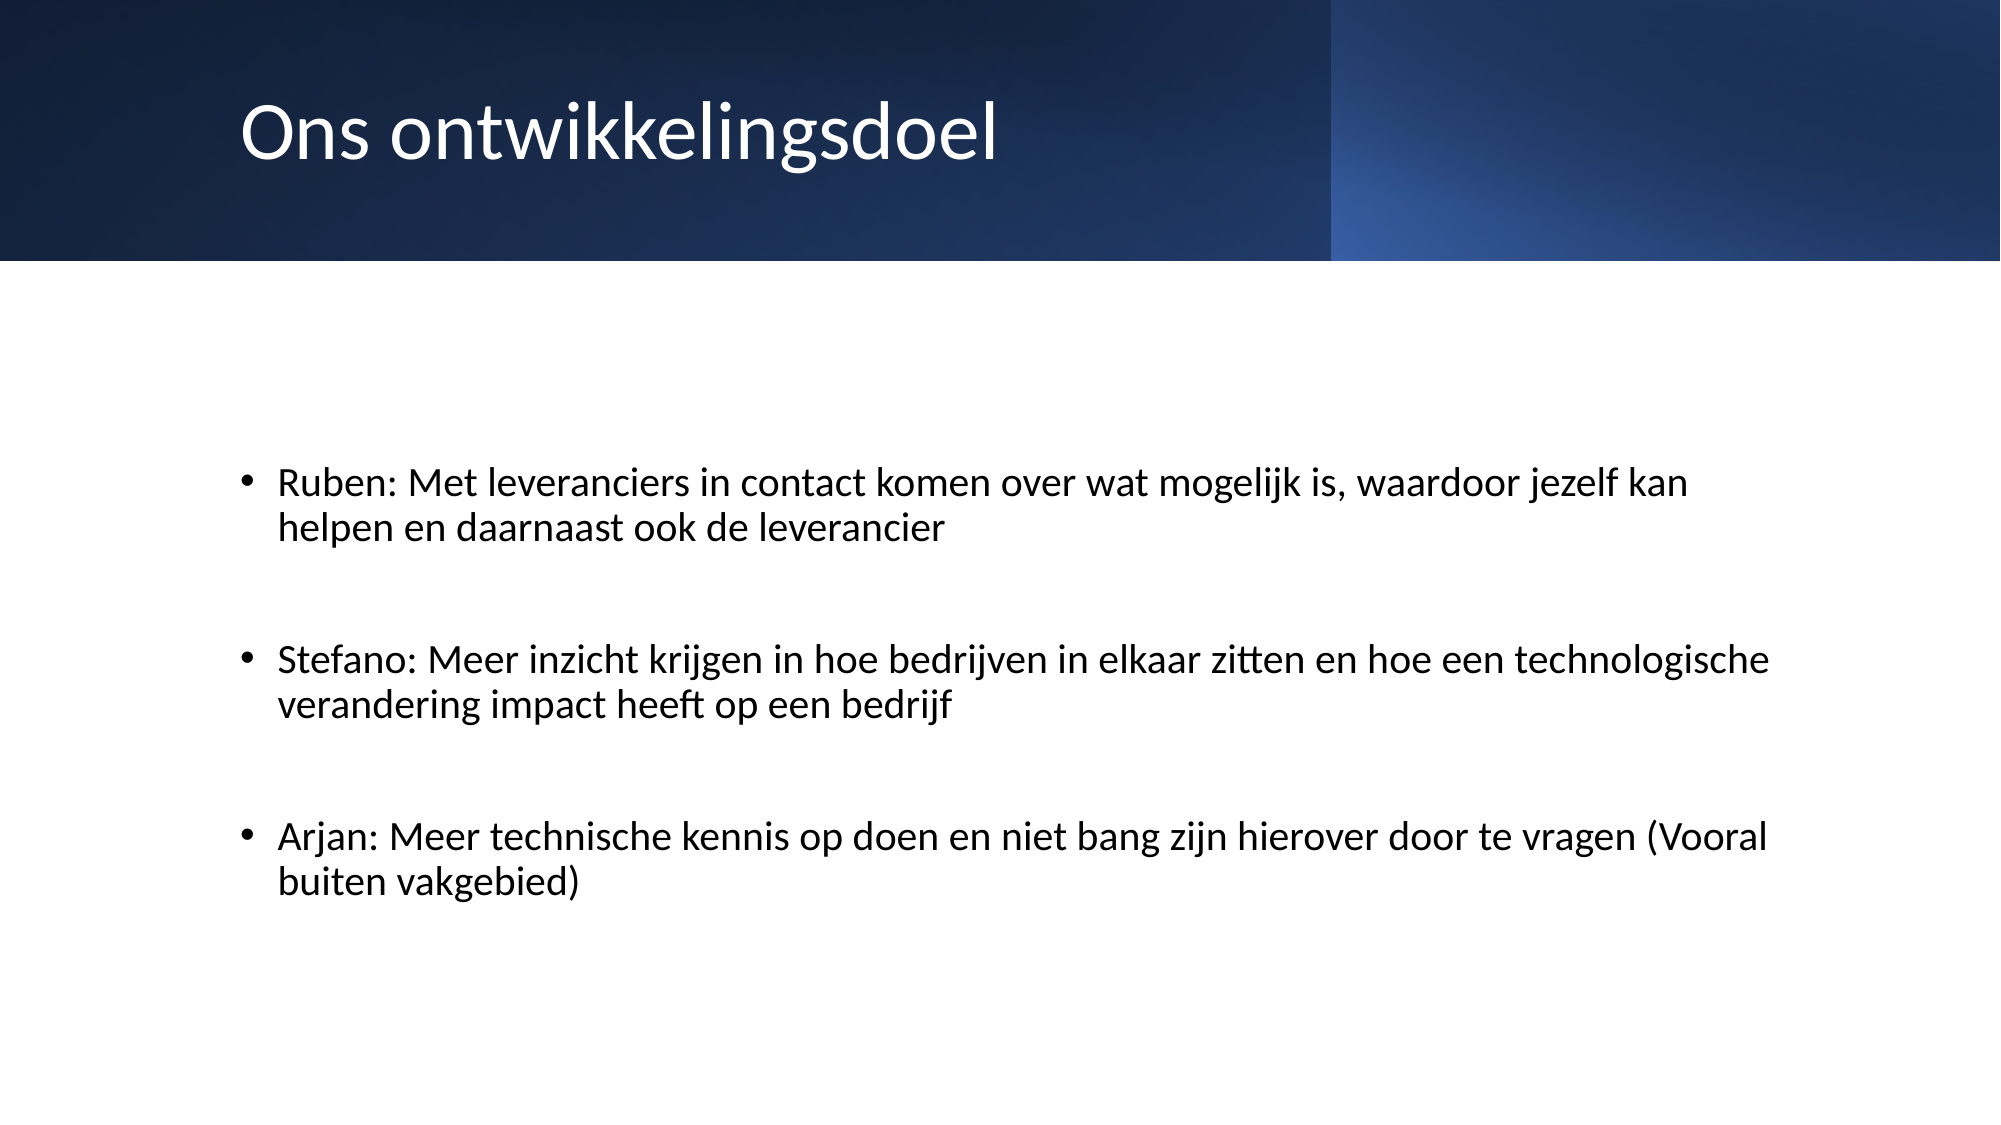

# Ons ontwikkelingsdoel
Ruben: Met leveranciers in contact komen over wat mogelijk is, waardoor jezelf kan helpen en daarnaast ook de leverancier

Stefano: Meer inzicht krijgen in hoe bedrijven in elkaar zitten en hoe een technologische verandering impact heeft op een bedrijf

Arjan: Meer technische kennis op doen en niet bang zijn hierover door te vragen (Vooral buiten vakgebied)